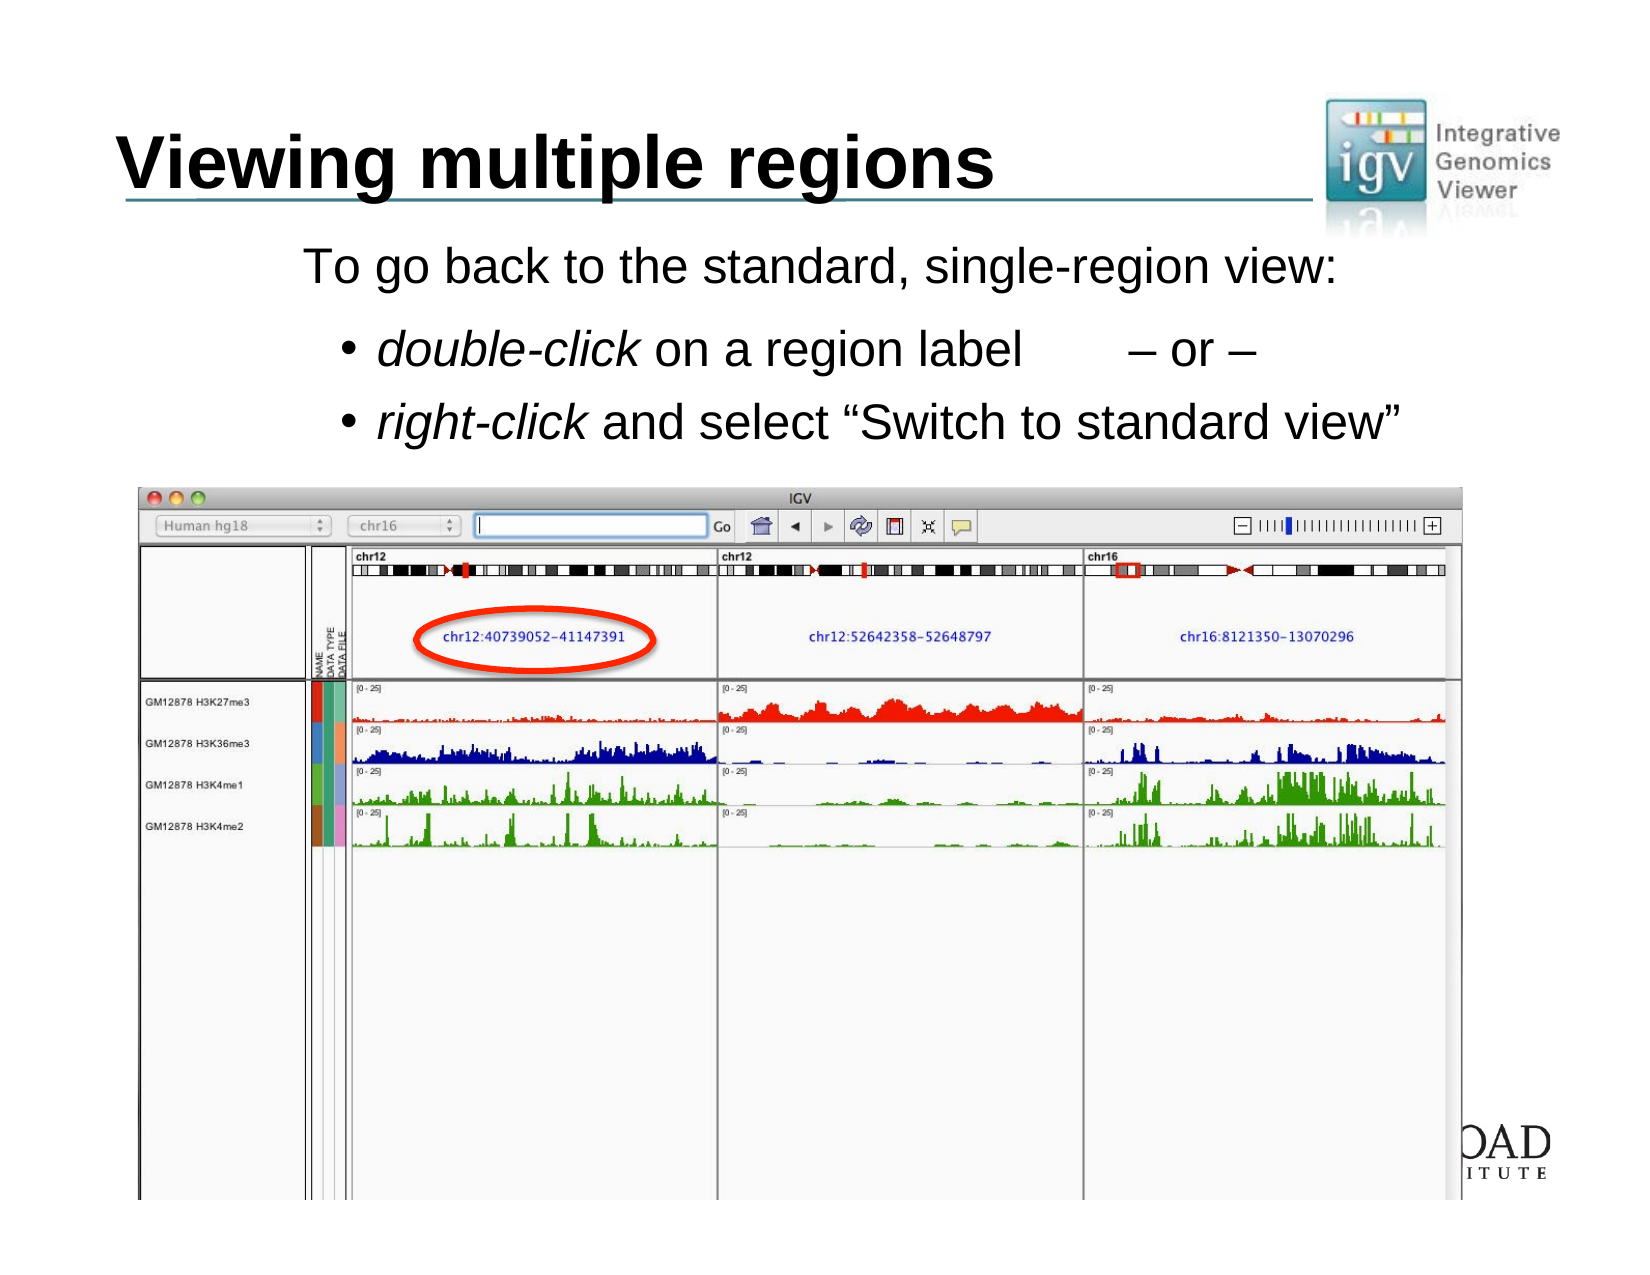

# Viewing multiple regions
To go back to the standard, single-region view:
double-click on a region label	– or –
right-click and select “Switch to standard view”